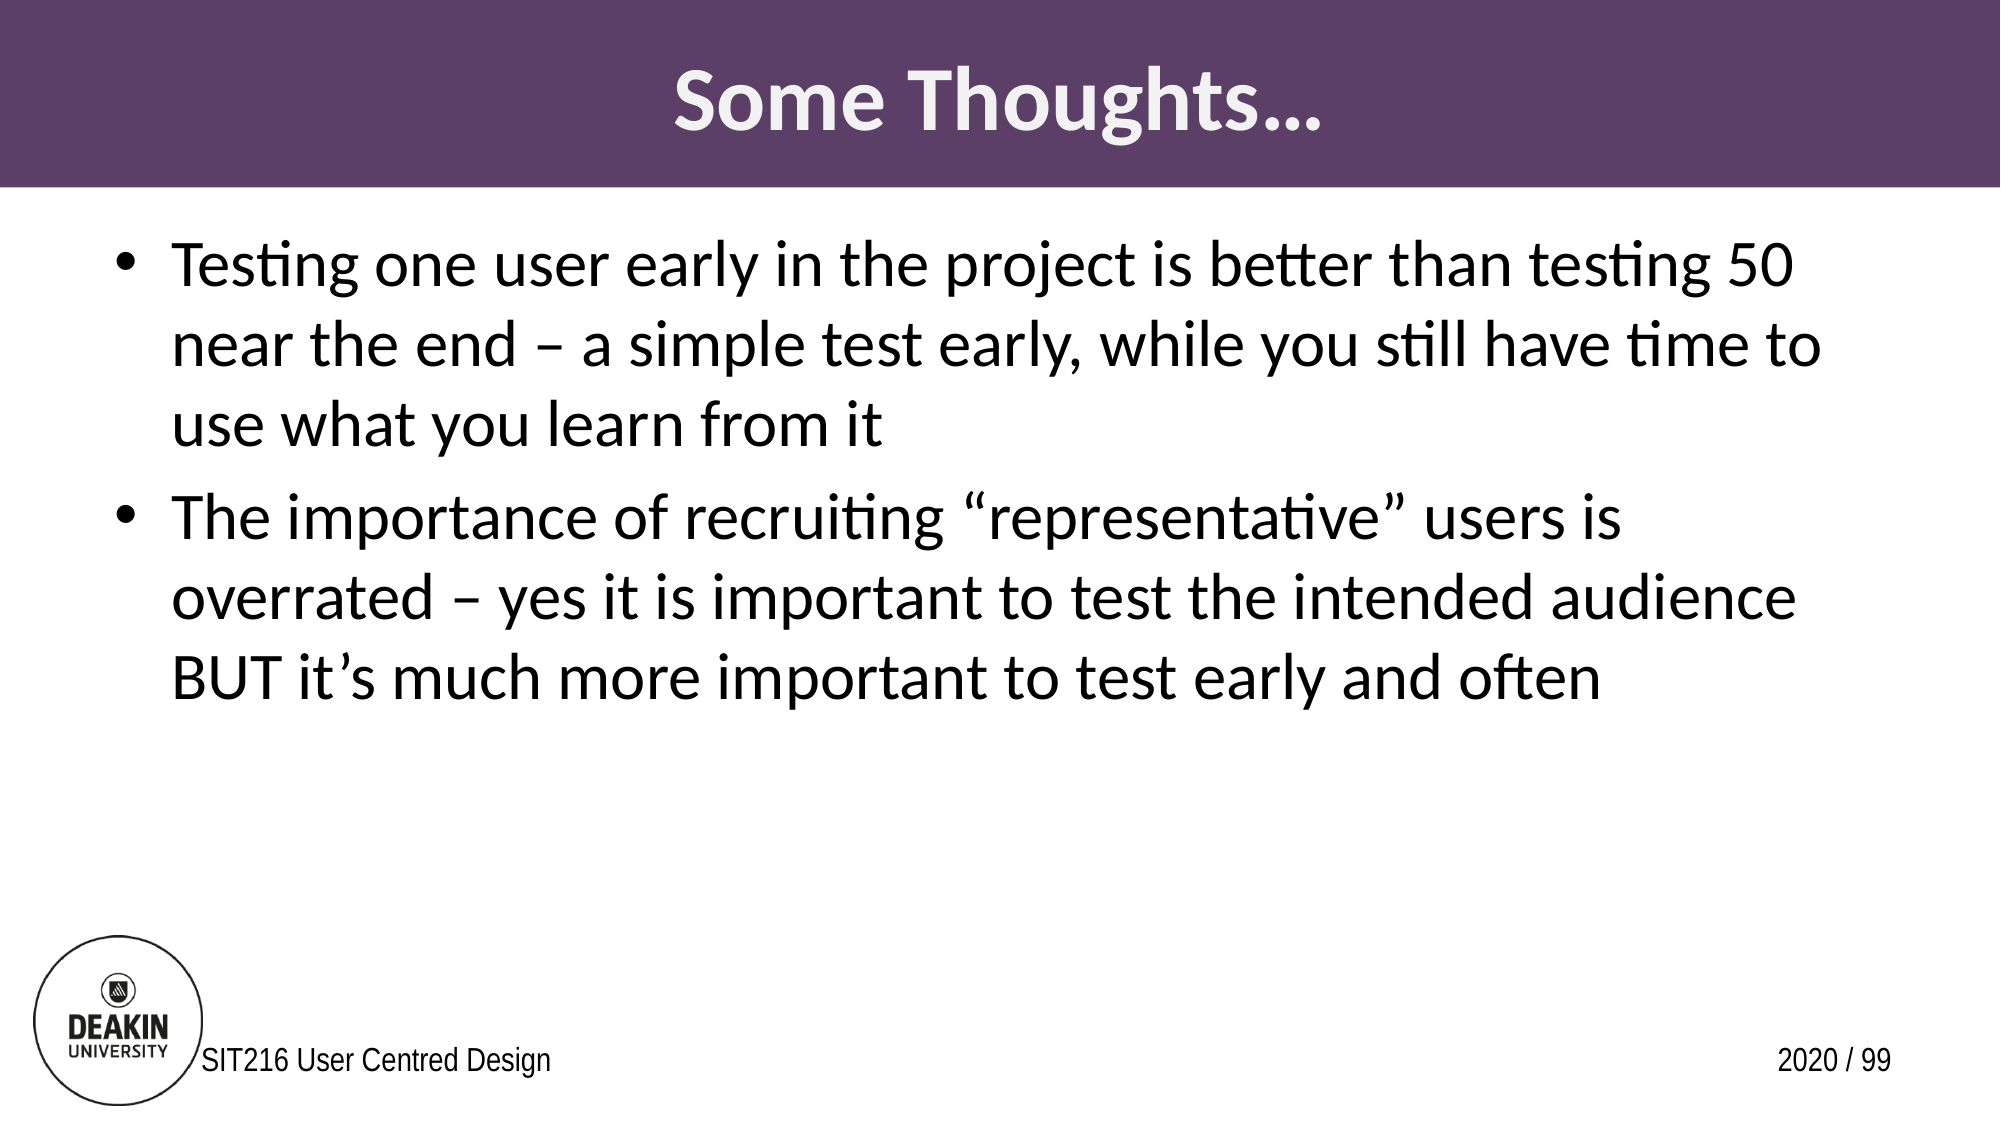

# Some Thoughts…
Testing one user early in the project is better than testing 50 near the end – a simple test early, while you still have time to use what you learn from it
The importance of recruiting “representative” users is overrated – yes it is important to test the intended audience BUT it’s much more important to test early and often